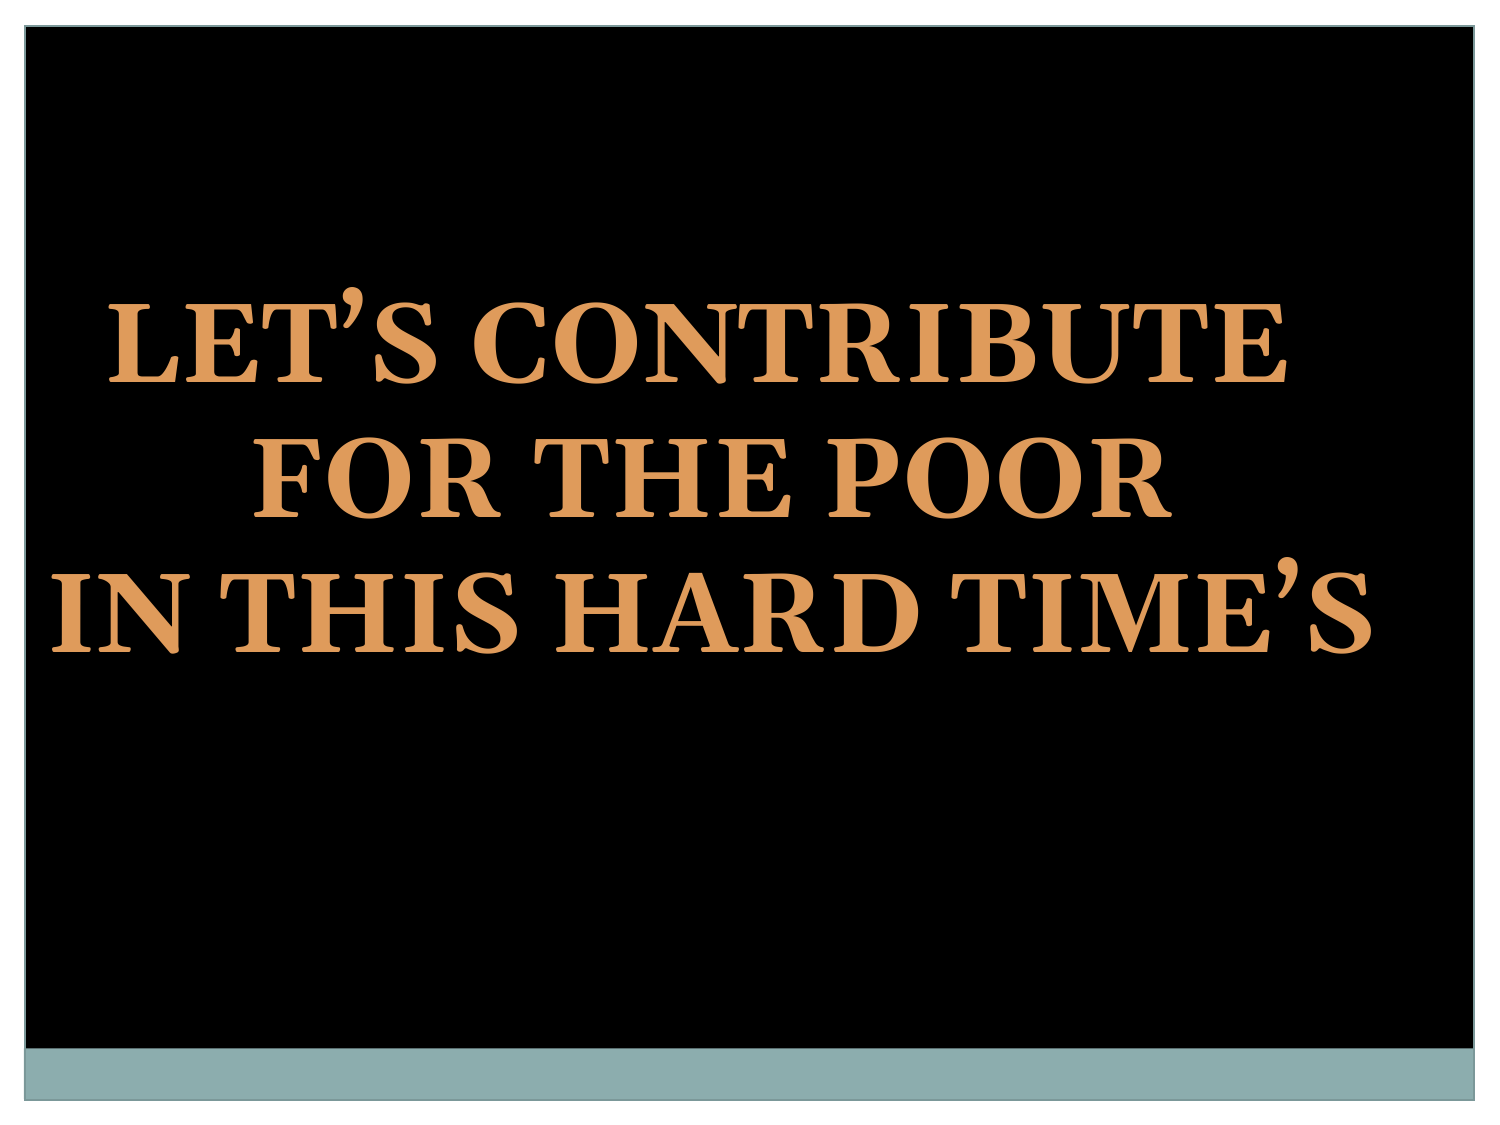

LET’S CONTRIBUTE
FOR THE POOR
IN THIS HARD TIME’S